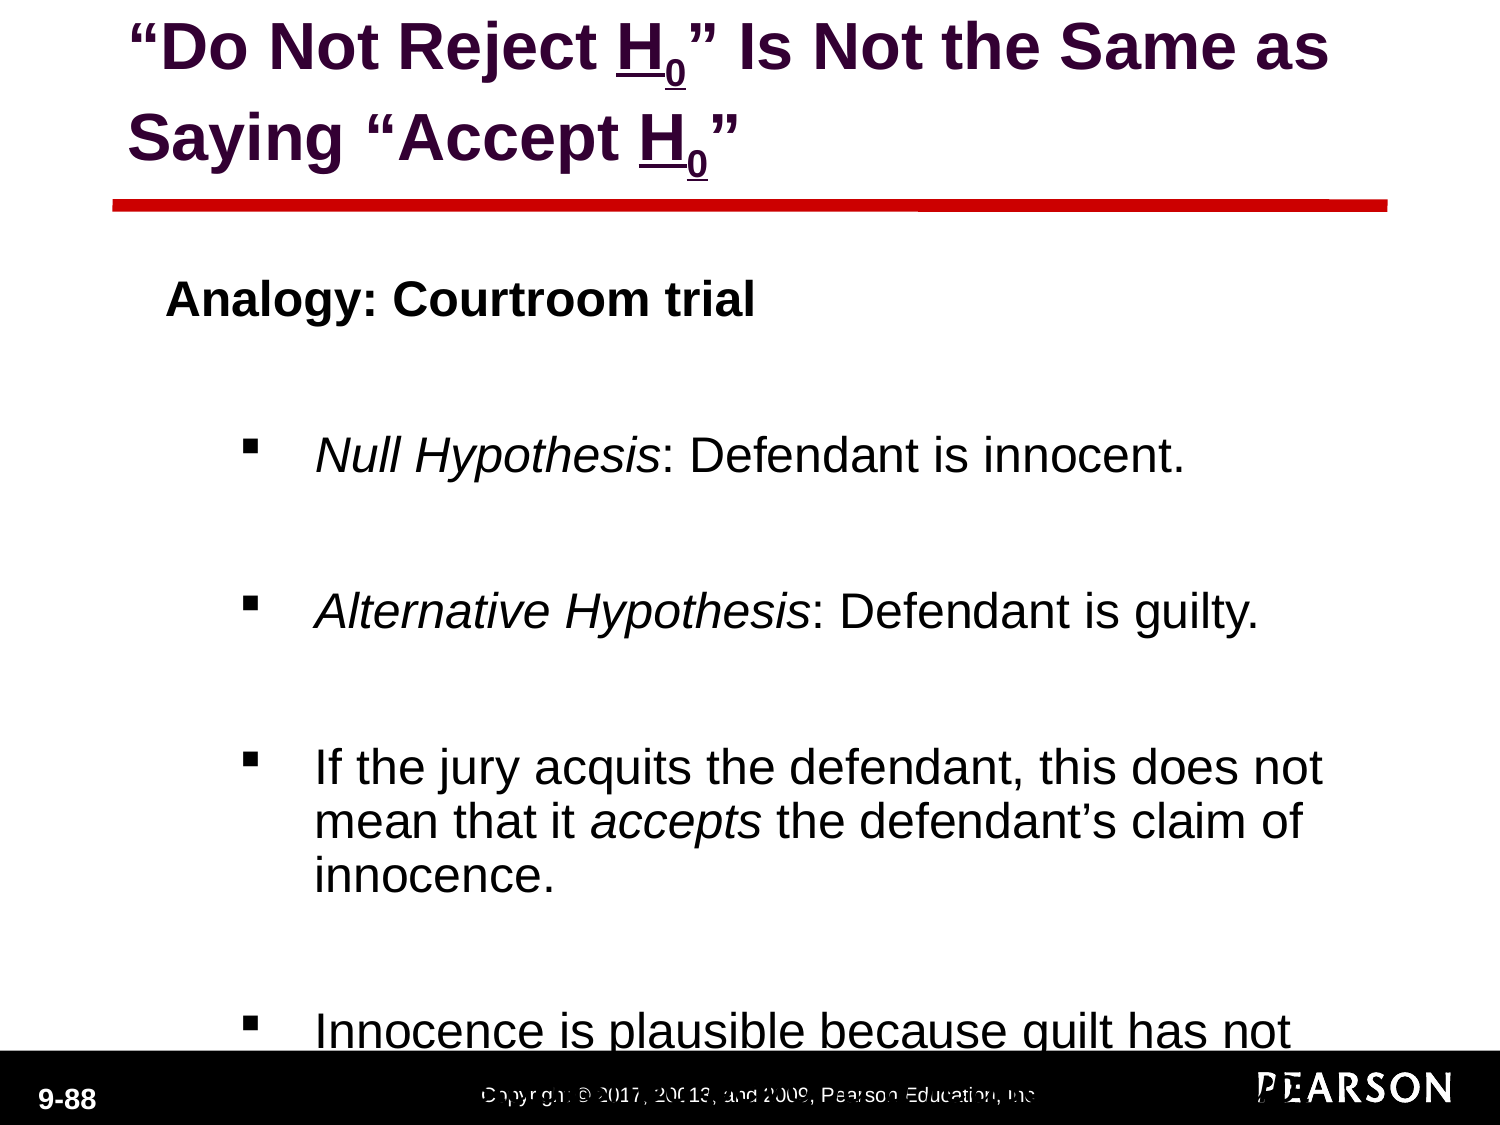

“Do Not Reject H0” Is Not the Same as Saying “Accept H0”
Analogy: Courtroom trial

Null Hypothesis: Defendant is innocent.

Alternative Hypothesis: Defendant is guilty.

If the jury acquits the defendant, this does not mean that it accepts the defendant’s claim of innocence.

Innocence is plausible because guilt has not been established beyond a reasonable doubt.